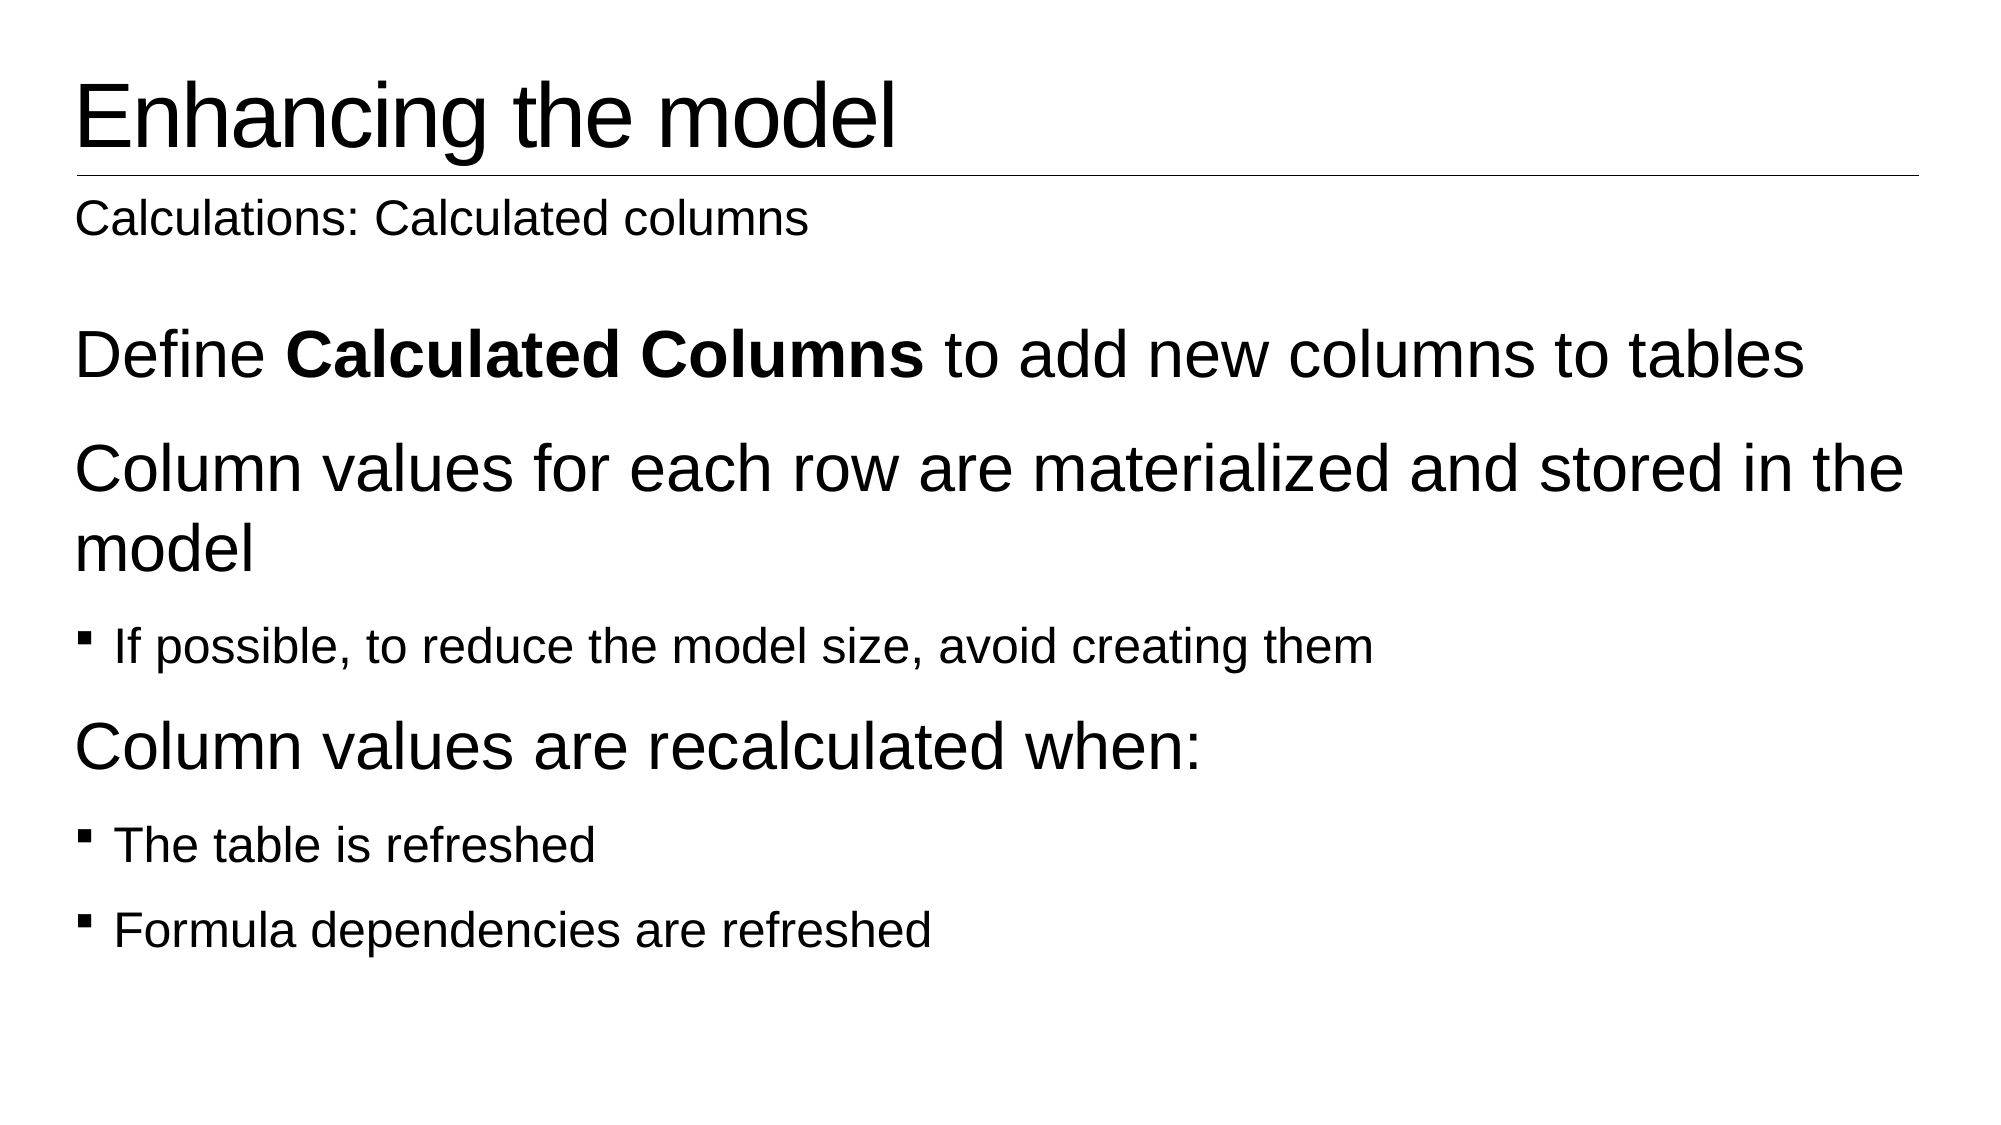

# Enhancing the model
Calculations: Calculated columns
Define Calculated Columns to add new columns to tables
Column values for each row are materialized and stored in the model
If possible, to reduce the model size, avoid creating them
Column values are recalculated when:
The table is refreshed
Formula dependencies are refreshed